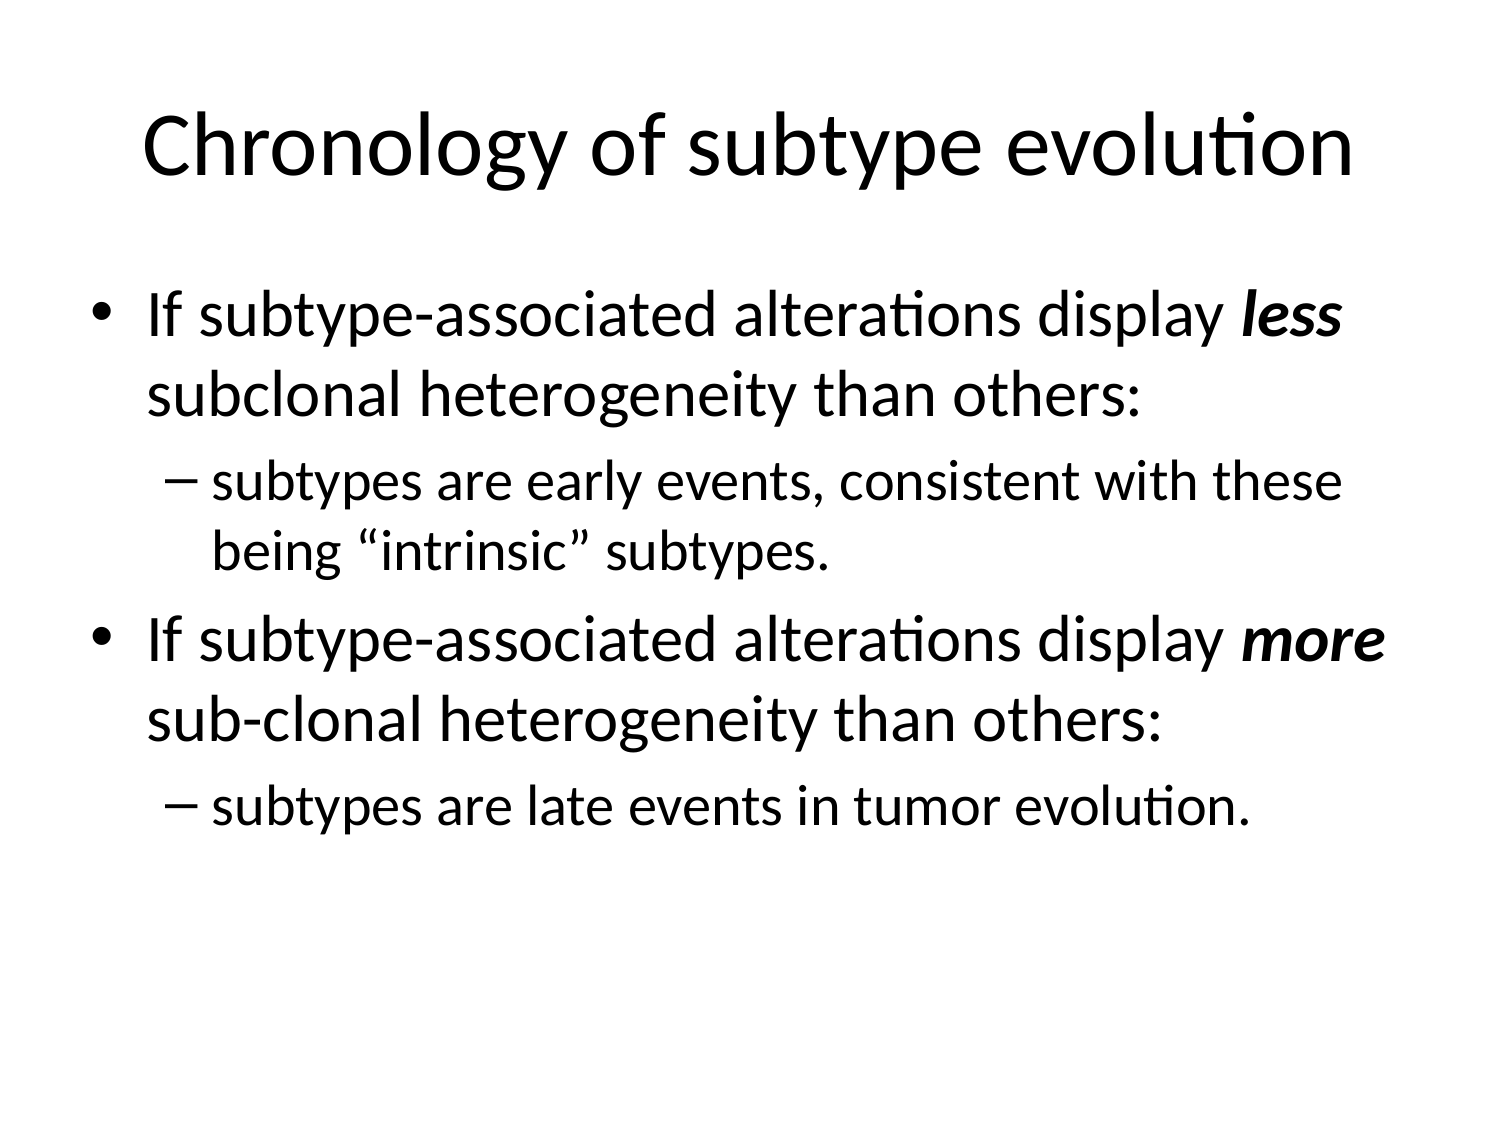

# Chronology of subtype evolution
If subtype-associated alterations display less subclonal heterogeneity than others:
subtypes are early events, consistent with these being “intrinsic” subtypes.
If subtype-associated alterations display more sub-clonal heterogeneity than others:
subtypes are late events in tumor evolution.